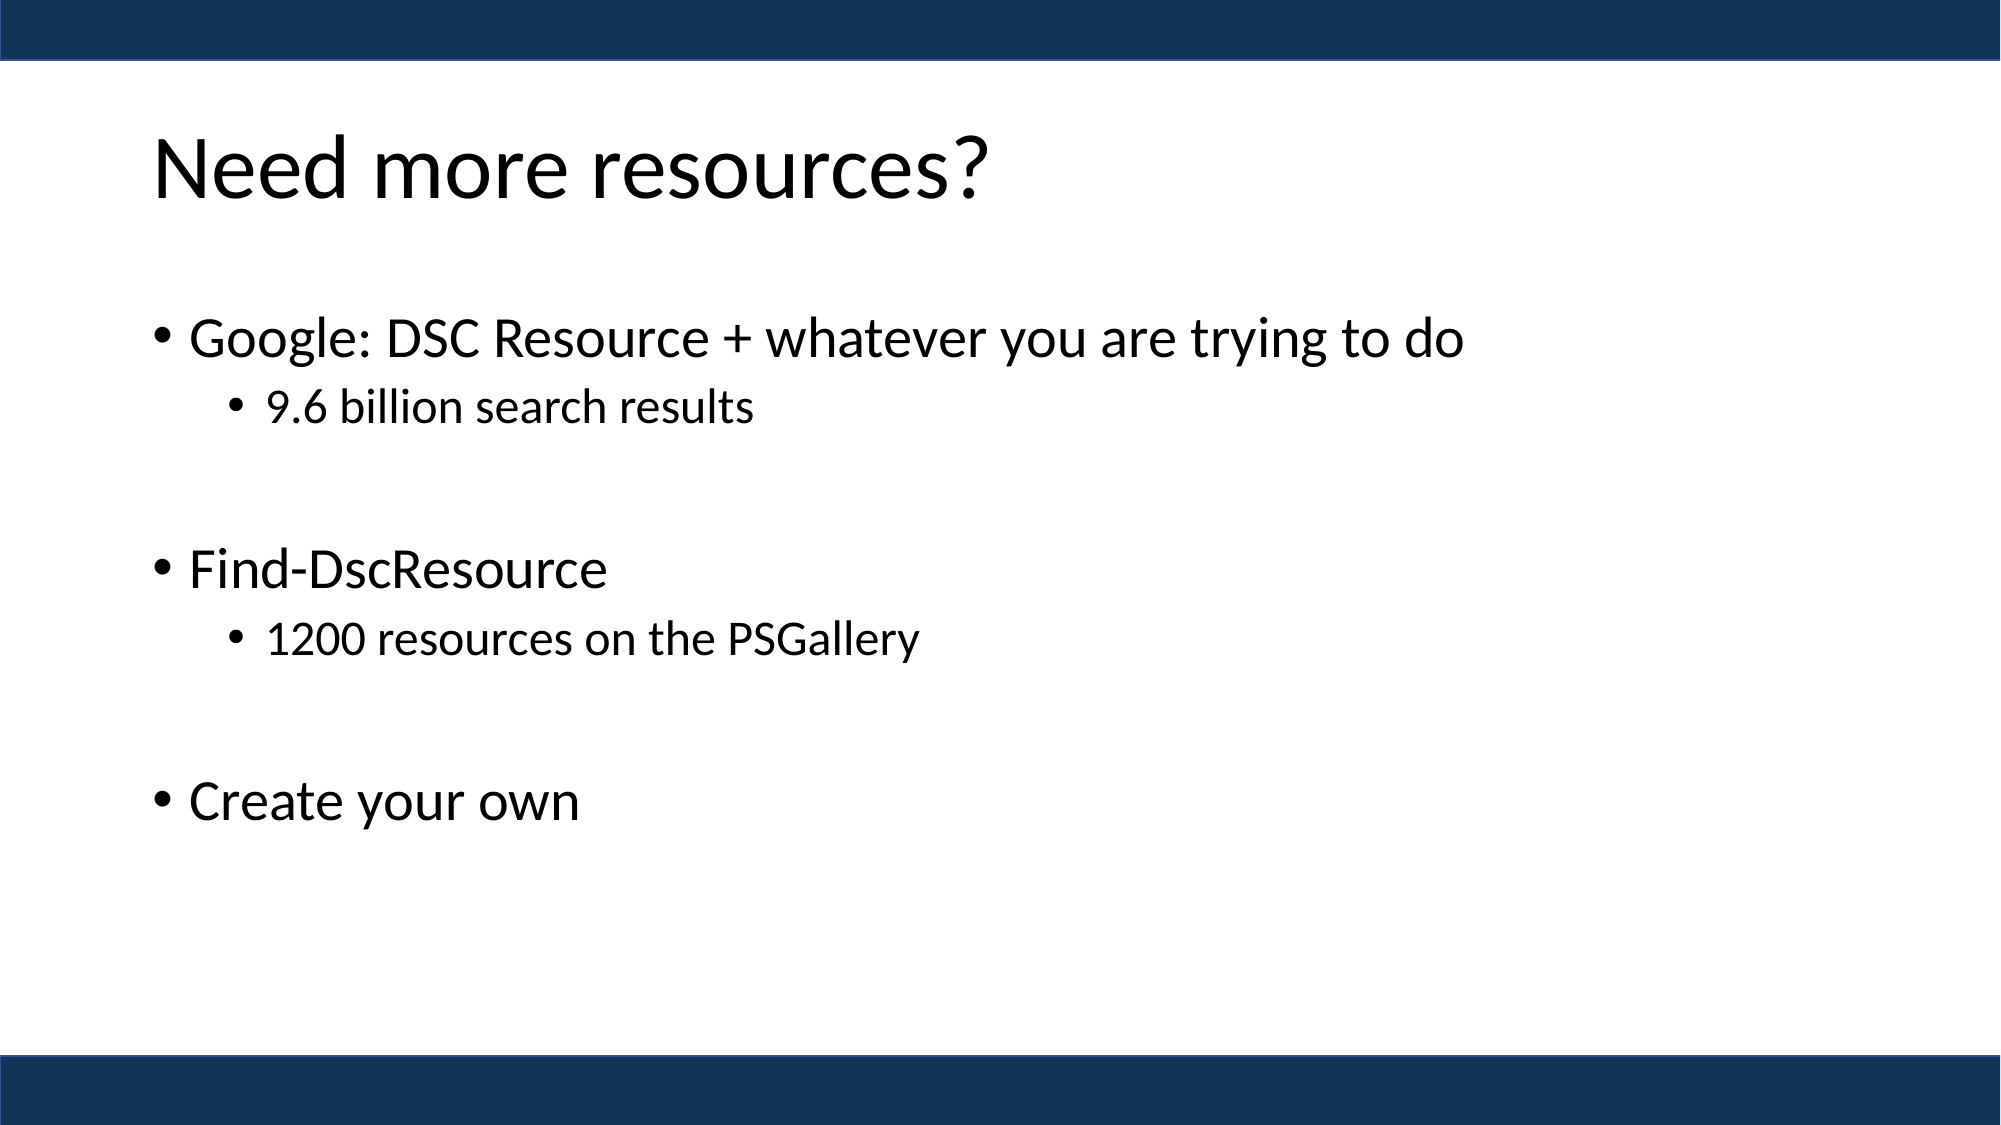

# Need more resources?
Google: DSC Resource + whatever you are trying to do
9.6 billion search results

Find-DscResource
1200 resources on the PSGallery

Create your own